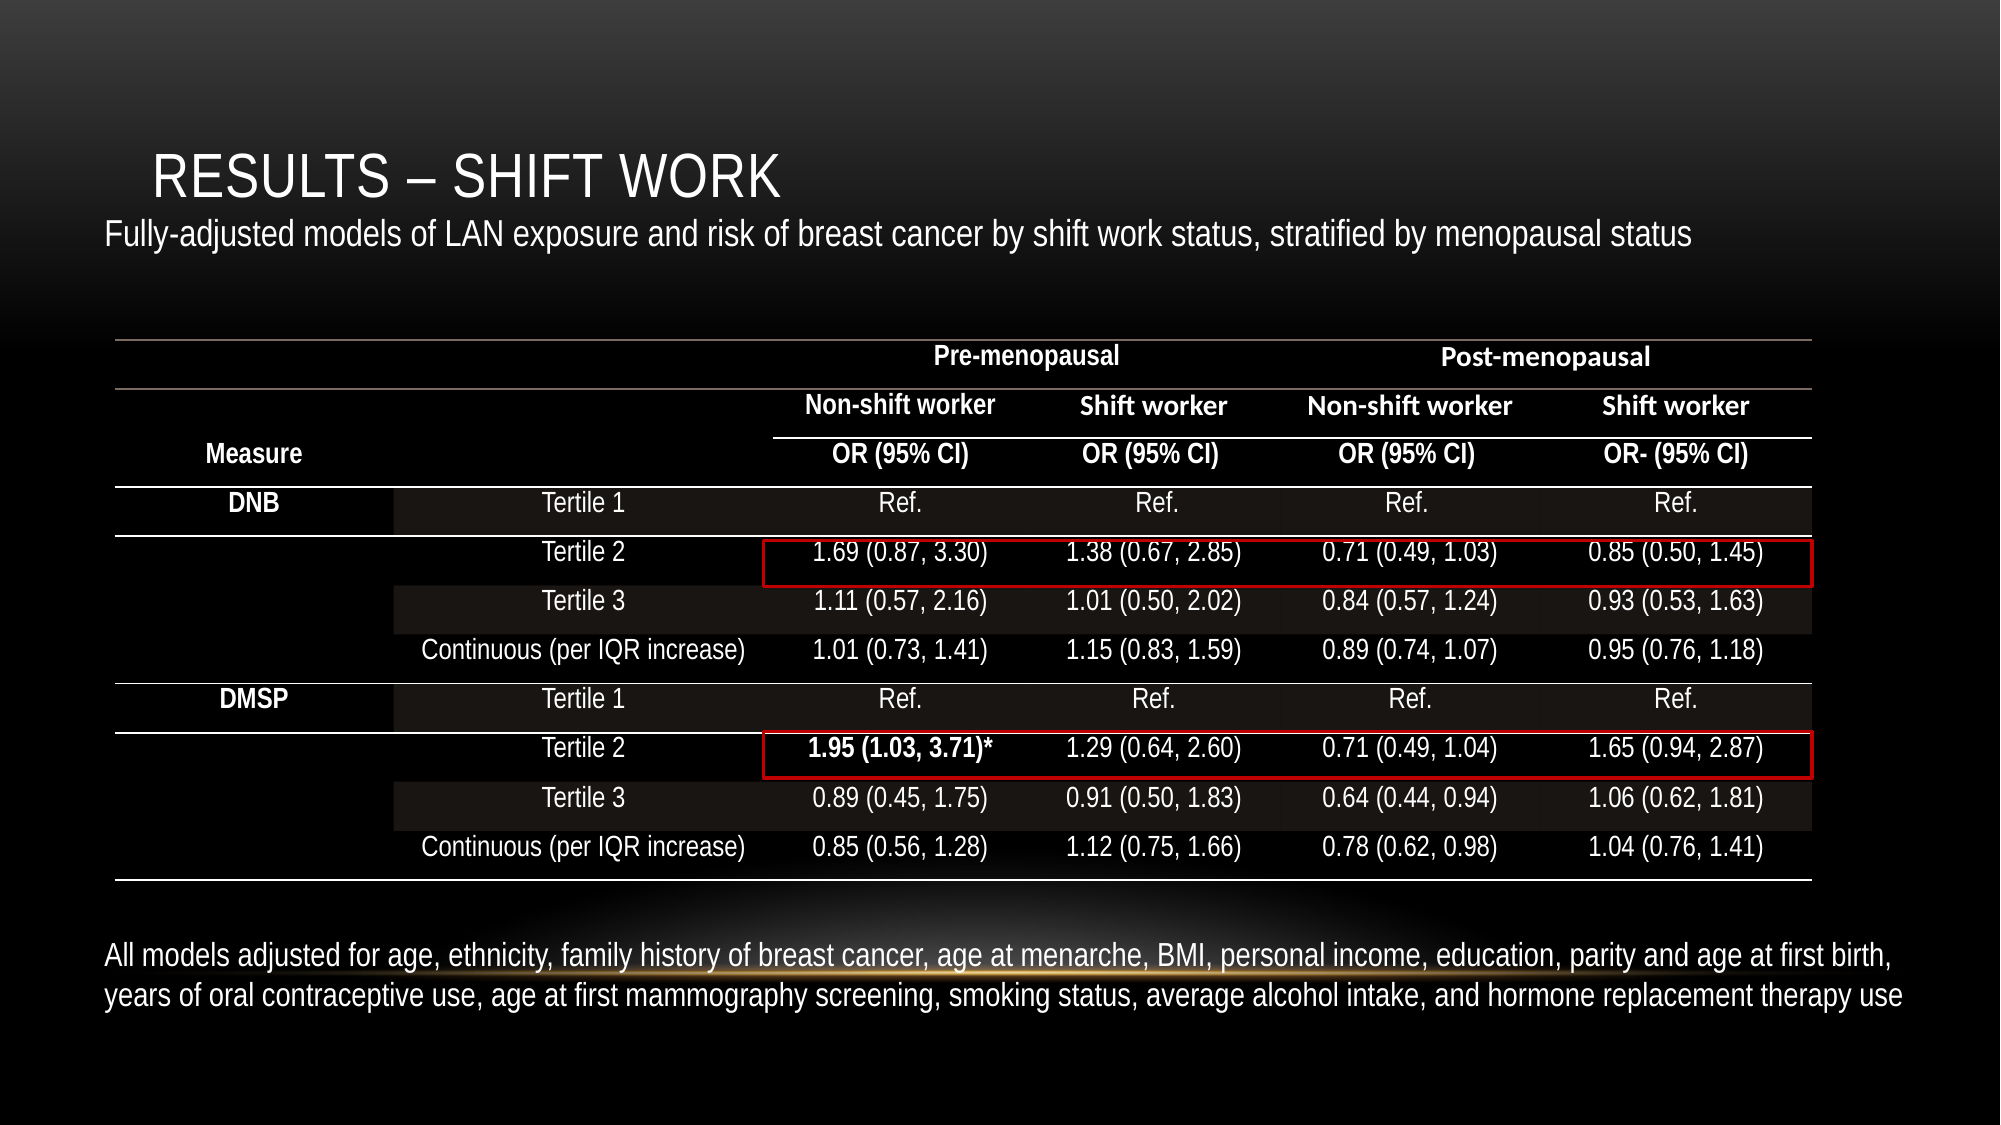

# Results – Shift work
Fully-adjusted models of LAN exposure and risk of breast cancer by shift work status, stratified by menopausal status

|  |  | Pre-menopausal |  | Post-menopausal |  |
| --- | --- | --- | --- | --- | --- |
|  |  | Non-shift worker | Shift worker | Non-shift worker | Shift worker |
| Measure |  | OR (95% CI) | OR (95% CI) | OR (95% CI) | OR- (95% CI) |
| DNB | Tertile 1 | Ref. | Ref. | Ref. | Ref. |
|  | Tertile 2 | 1.69 (0.87, 3.30) | 1.38 (0.67, 2.85) | 0.71 (0.49, 1.03) | 0.85 (0.50, 1.45) |
|  | Tertile 3 | 1.11 (0.57, 2.16) | 1.01 (0.50, 2.02) | 0.84 (0.57, 1.24) | 0.93 (0.53, 1.63) |
|  | Continuous (per IQR increase) | 1.01 (0.73, 1.41) | 1.15 (0.83, 1.59) | 0.89 (0.74, 1.07) | 0.95 (0.76, 1.18) |
| DMSP | Tertile 1 | Ref. | Ref. | Ref. | Ref. |
|  | Tertile 2 | 1.95 (1.03, 3.71)\* | 1.29 (0.64, 2.60) | 0.71 (0.49, 1.04) | 1.65 (0.94, 2.87) |
|  | Tertile 3 | 0.89 (0.45, 1.75) | 0.91 (0.50, 1.83) | 0.64 (0.44, 0.94) | 1.06 (0.62, 1.81) |
|  | Continuous (per IQR increase) | 0.85 (0.56, 1.28) | 1.12 (0.75, 1.66) | 0.78 (0.62, 0.98) | 1.04 (0.76, 1.41) |

All models adjusted for age, ethnicity, family history of breast cancer, age at menarche, BMI, personal income, education, parity and age at first birth, years of oral contraceptive use, age at first mammography screening, smoking status, average alcohol intake, and hormone replacement therapy use